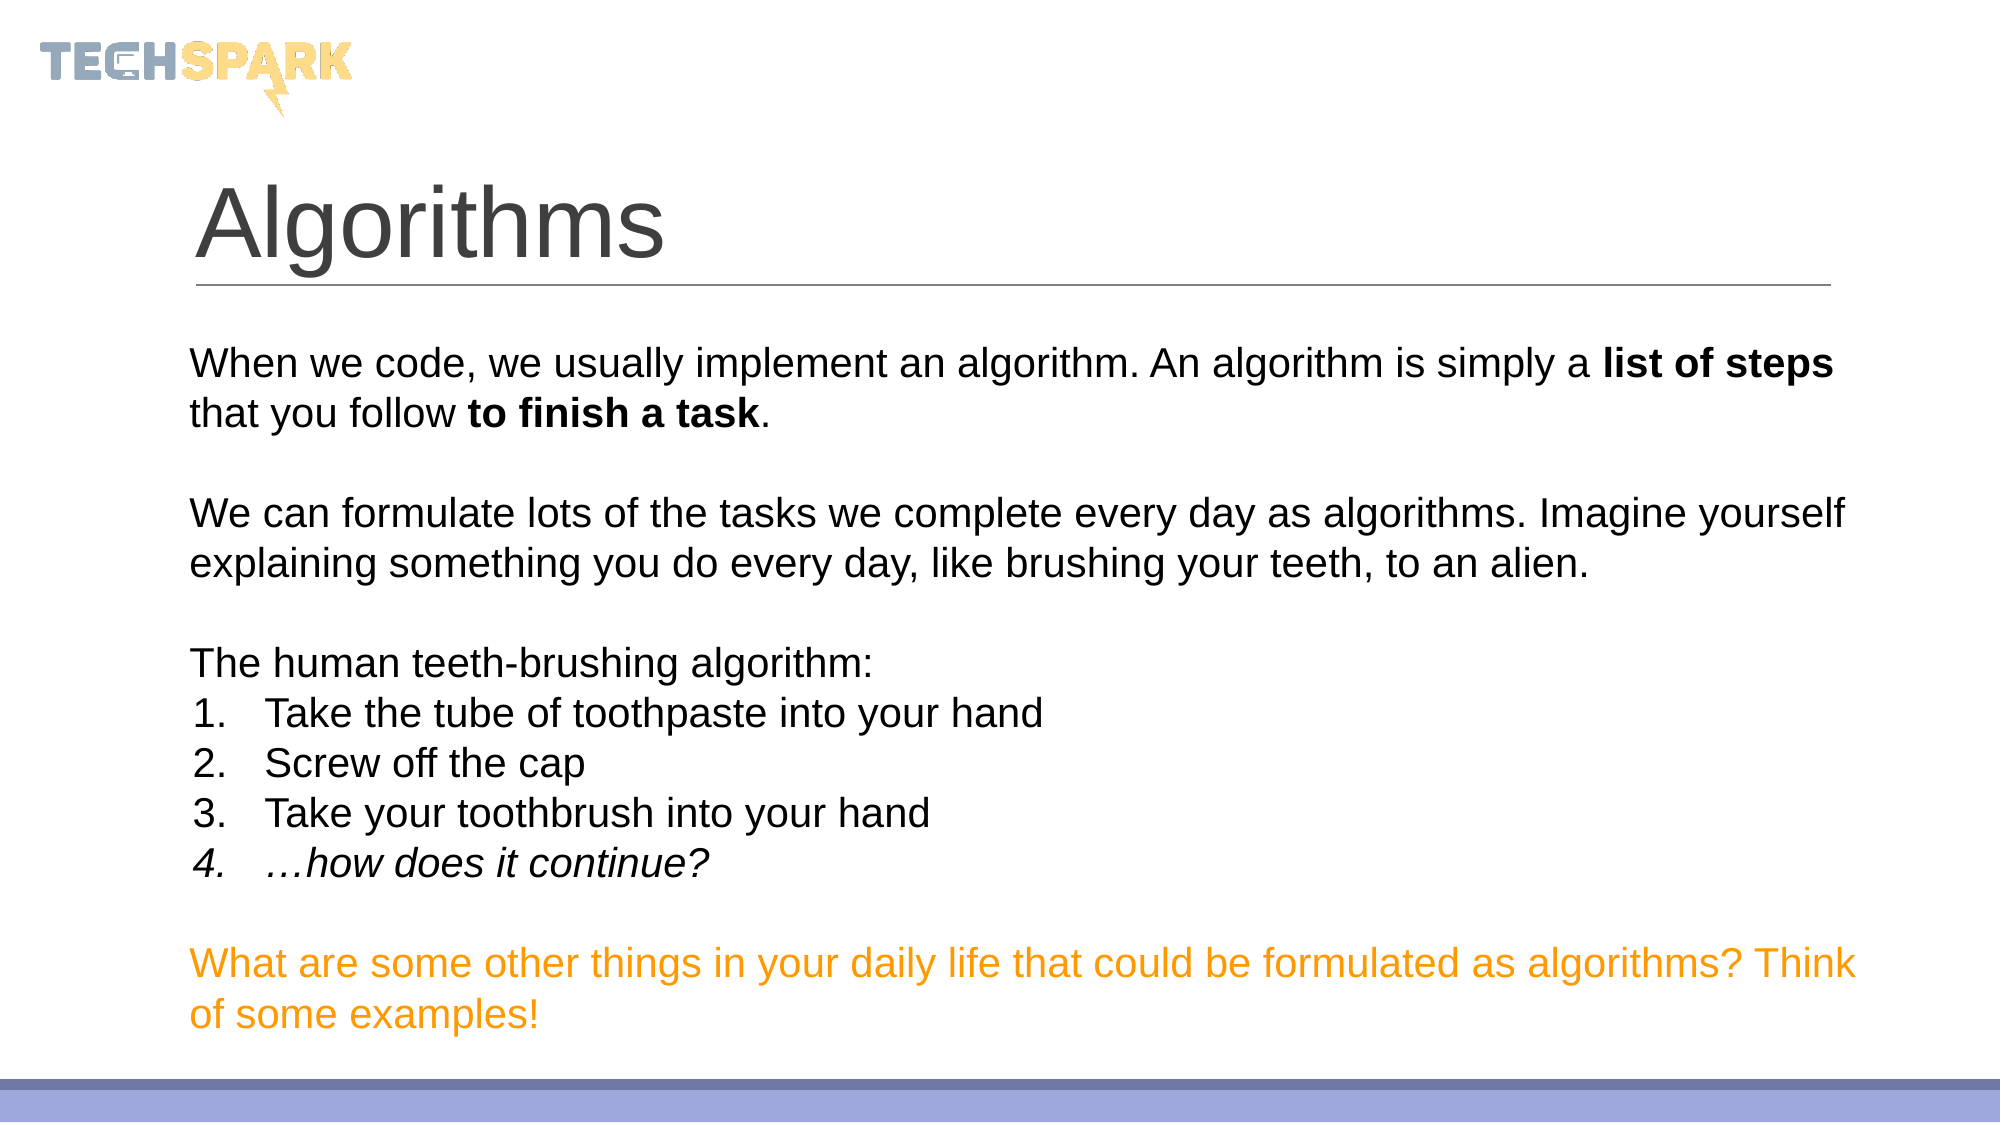

# Algorithms
When we code, we usually implement an algorithm. An algorithm is simply a list of steps that you follow to finish a task.

We can formulate lots of the tasks we complete every day as algorithms. Imagine yourself explaining something you do every day, like brushing your teeth, to an alien.

The human teeth-brushing algorithm:
Take the tube of toothpaste into your hand
Screw off the cap
Take your toothbrush into your hand
…how does it continue?

What are some other things in your daily life that could be formulated as algorithms? Think of some examples!